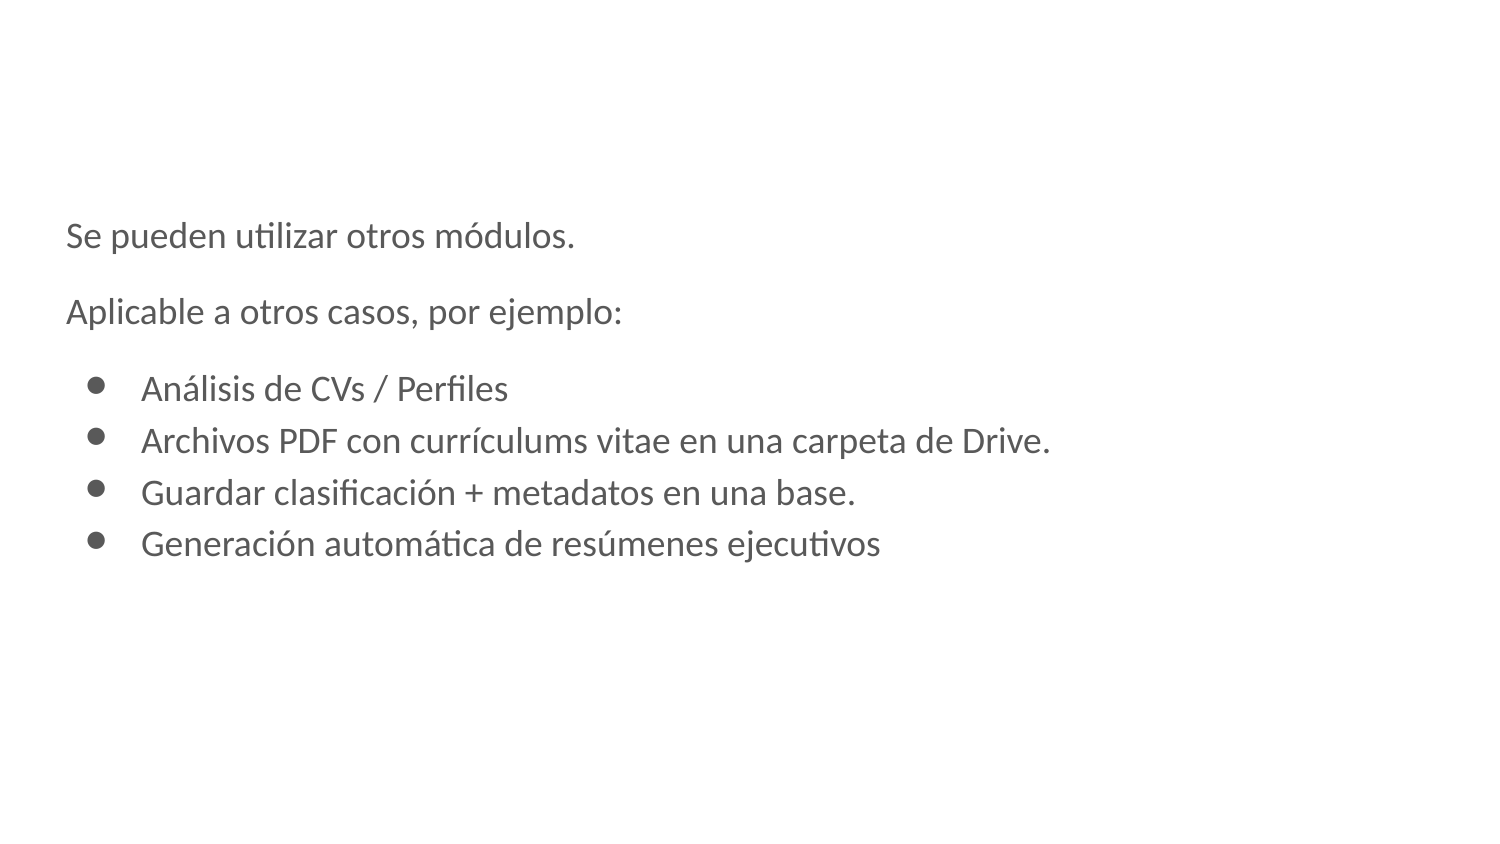

#
Se pueden utilizar otros módulos.
Aplicable a otros casos, por ejemplo:
Análisis de CVs / Perfiles
Archivos PDF con currículums vitae en una carpeta de Drive.
Guardar clasificación + metadatos en una base.
Generación automática de resúmenes ejecutivos